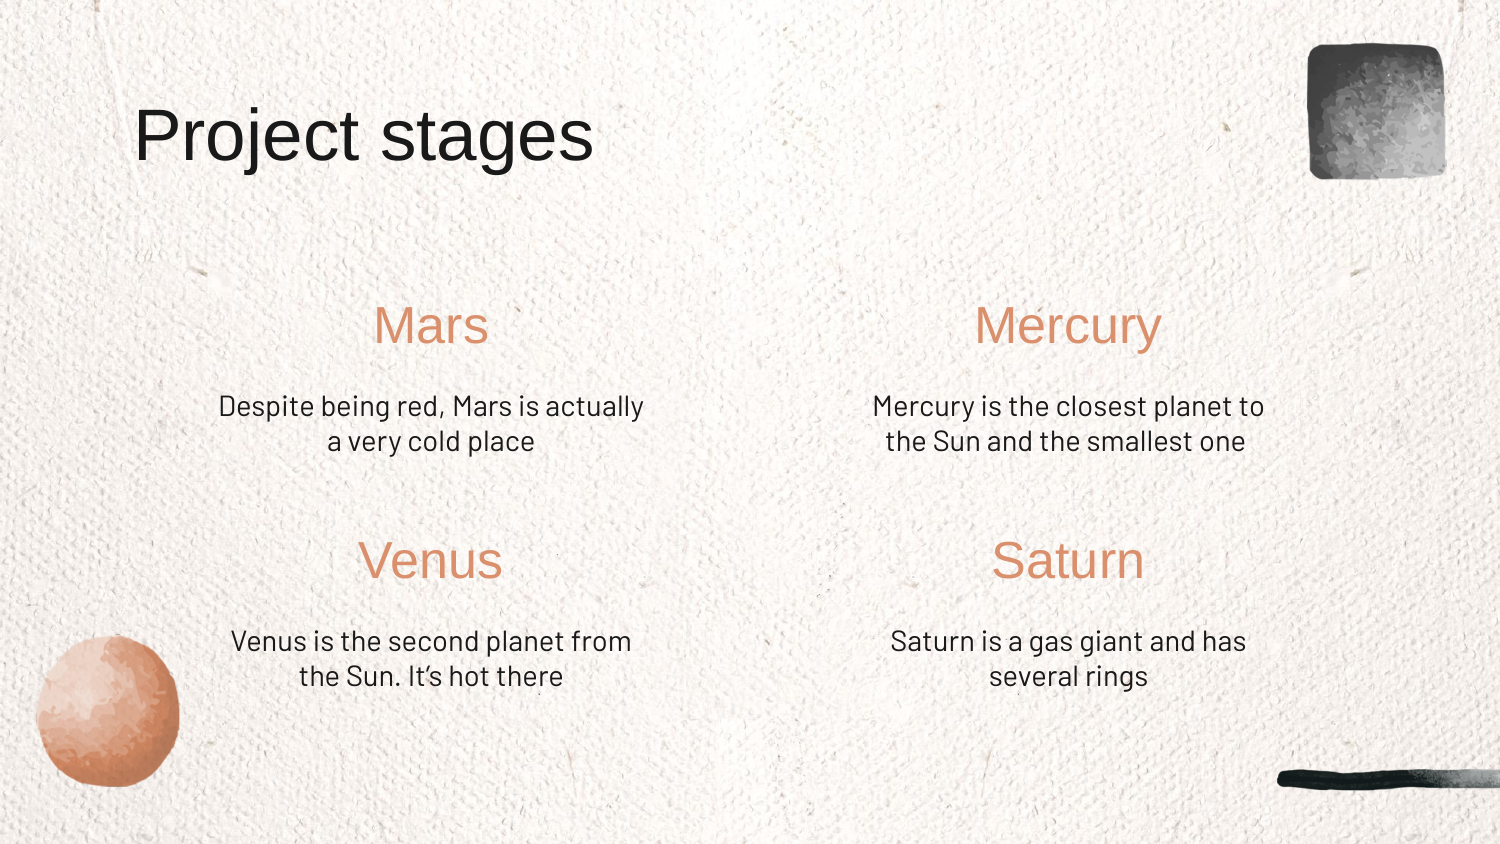

Project stages

# Mars
Mercury
Despite being red, Mars is actually a very cold place
Mercury is the closest planet to the Sun and the smallest one
Venus
Saturn
Venus is the second planet from the Sun. It’s hot there
Saturn is a gas giant and has several rings